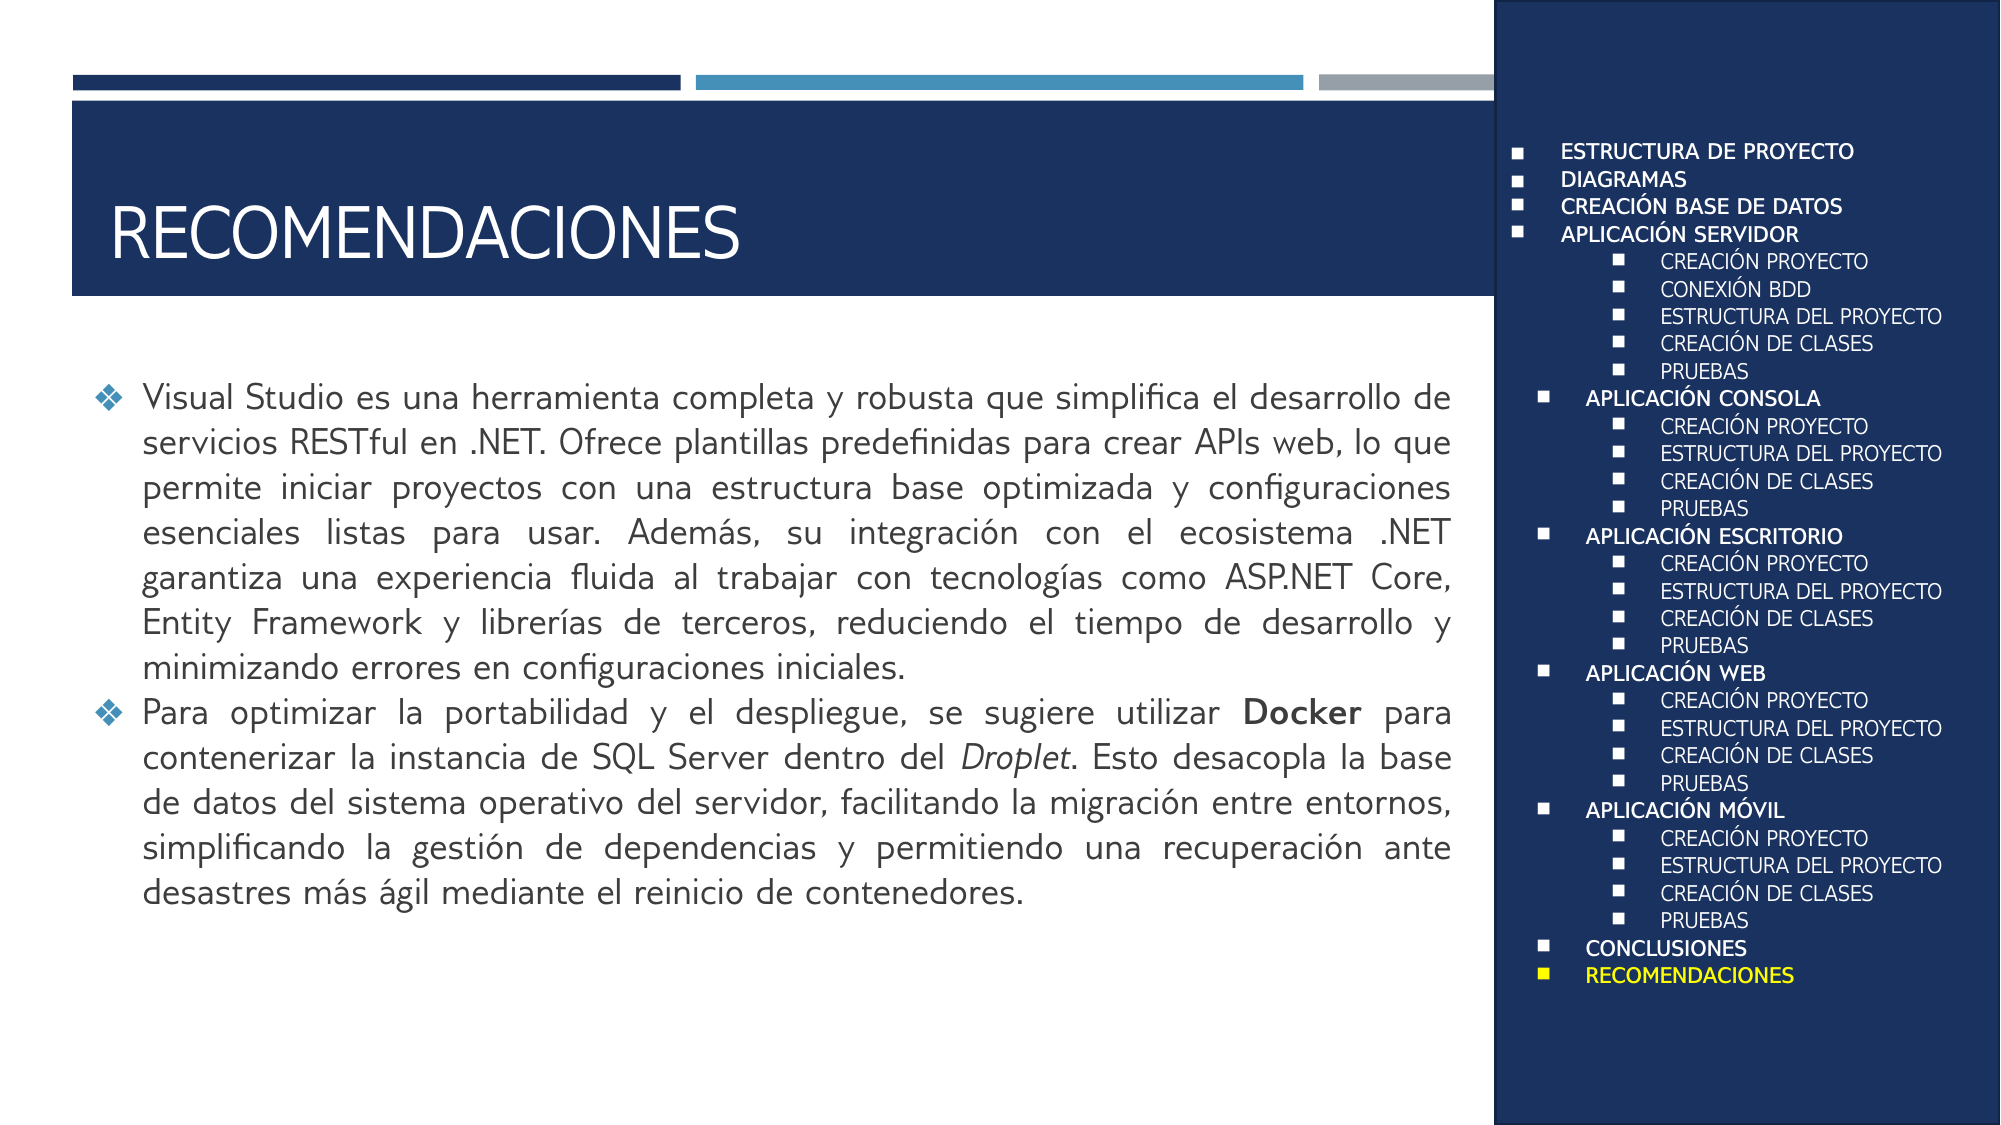

ESTRUCTURA DE PROYECTO
APLICACIÓN SERVIDOR
CREACIÓN DEL PROYECTO SERVIDOR
MODELO MVC
PRUEBA UNITARIAS
EJECUCIÓN DE LA APLICACIÓN
APLICACIÓN CLIENTE CONSOLA
CREACIÓN DEL CLIENTE
MODELO MVC
PRUEBAS UNITARIAS
EJECUCIÓN DE LA APLICACIÓN
APLICACIÓN CLIENTE ESCRITORIO
CREACIÓN DEL CLIENTE
MODELO MVC
PRUEBAS UNITARIAS
EJECUCIÓN DE LA APLICACIÓN
APLICACIÓN CLIENTE MÓVIL
CREACIÓN DEL CLIENTE
MODELO MVC
PRUEBAS UNITARIAS
EJECUCIÓN DE LA APLICACIÓN
APLICACIÓN CLIENTE WEB
CREACIÓN DEL CLIENTE
MODELO MVC
PRUEBAS UNITARIAS
EJECUCIÓN DE LA APLICACIÓN
CONCLUSIONES
RECOMENDACIONES
ESTRUCTURA DE PROYECTO
DIAGRAMAS
CREACIÓN BASE DE DATOS
APLICACIÓN SERVIDOR BANQUITO
CREACIÓN PROYECTO
CONEXIÓN BDD
ESTRUCTURA DEL PROYECTO
CREACIÓN DE CLASES
PRUEBAS
APLICACIÓN SERVIDOR COMERCIALIZADORA
CREACIÓN PROYECTO
CONEXIÓN BDD
ESTRUCTURA DEL PROYECTO
CREACIÓN DE CLASES
PRUEBAS
APLICACIÓN CONSOLA
CREACIÓN PROYECTO
ESTRUCTURA DEL PROYECTO
CREACIÓN DE CLASES
PRUEBAS
APLICACIÓN ESCRITORIO
CREACIÓN PROYECTO
ESTRUCTURA DEL PROYECTO
CREACIÓN DE CLASES
PRUEBAS
APLICACIÓN WEB
CREACIÓN PROYECTO
ESTRUCTURA DEL PROYECTO
CREACIÓN DE CLASES
PRUEBAS
APLICACIÓN MÓVIL
CREACIÓN PROYECTO
ESTRUCTURA DEL PROYECTO
CREACIÓN DE CLASES
PRUEBAS
CONCLUSIONES
RECOMENDACIONES
ESTRUCTURA DE PROYECTO
APLICACIÓN SERVIDOR
CREACIÓN DEL PROYECTO SERVIDOR
MODELO MVC
PRUEBA UNITARIAS
EJECUCIÓN DE LA APLICACIÓN
APLICACIÓN CLIENTE CONSOLA
CREACIÓN DEL CLIENTE
MODELO MVC
PRUEBAS UNITARIAS
EJECUCIÓN DE LA APLICACIÓN
APLICACIÓN CLIENTE ESCRITORIO
CREACIÓN DEL CLIENTE
MODELO MVC
PRUEBAS UNITARIAS
EJECUCIÓN DE LA APLICACIÓN
APLICACIÓN CLIENTE MÓVIL
CREACIÓN DEL CLIENTE
MODELO MVC
PRUEBAS UNITARIAS
EJECUCIÓN DE LA APLICACIÓN
APLICACIÓN CLIENTE WEB
CREACIÓN DEL CLIENTE
MODELO MVC
PRUEBAS UNITARIAS
EJECUCIÓN DE LA APLICACIÓN
CONCLUSIONES
RECOMENDACIONES
ESTRUCTURA DE PROYECTO
APLICACIÓN SERVIDOR
CREACIÓN DEL PROYECTO SERVIDOR
MODELO MVC
PRUEBA UNITARIAS
EJECUCIÓN DE LA APLICACIÓN
APLICACIÓN CLIENTE CONSOLA
CREACIÓN DEL CLIENTE
MODELO MVC
PRUEBAS UNITARIAS
EJECUCIÓN DE LA APLICACIÓN
APLICACIÓN CLIENTE ESCRITORIO
CREACIÓN DEL CLIENTE
MODELO MVC
PRUEBAS UNITARIAS
EJECUCIÓN DE LA APLICACIÓN
APLICACIÓN CLIENTE MÓVIL
CREACIÓN DEL CLIENTE
MODELO MVC
PRUEBAS UNITARIAS
EJECUCIÓN DE LA APLICACIÓN
APLICACIÓN CLIENTE WEB
CREACIÓN DEL CLIENTE
MODELO MVC
PRUEBAS UNITARIAS
EJECUCIÓN DE LA APLICACIÓN
CONCLUSIONES
RECOMENDACIONES
ESTRUCTURA DE PROYECTO
DIAGRAMAS
CREACIÓN BASE DE DATOS
APLICACIÓN SERVIDOR
CREACIÓN PROYECTO
CONEXIÓN BDD
ESTRUCTURA DEL PROYECTO
CREACIÓN DE CLASES
PRUEBAS
APLICACIÓN CONSOLA
CREACIÓN PROYECTO
ESTRUCTURA DEL PROYECTO
CREACIÓN DE CLASES
PRUEBAS
APLICACIÓN ESCRITORIO
CREACIÓN PROYECTO
ESTRUCTURA DEL PROYECTO
CREACIÓN DE CLASES
PRUEBAS
APLICACIÓN WEB
CREACIÓN PROYECTO
ESTRUCTURA DEL PROYECTO
CREACIÓN DE CLASES
PRUEBAS
APLICACIÓN MÓVIL
CREACIÓN PROYECTO
ESTRUCTURA DEL PROYECTO
CREACIÓN DE CLASES
PRUEBAS
CONCLUSIONES
RECOMENDACIONES
# RECOMENDACIONES
Visual Studio es una herramienta completa y robusta que simplifica el desarrollo de servicios RESTful en .NET. Ofrece plantillas predefinidas para crear APIs web, lo que permite iniciar proyectos con una estructura base optimizada y configuraciones esenciales listas para usar. Además, su integración con el ecosistema .NET garantiza una experiencia fluida al trabajar con tecnologías como ASP.NET Core, Entity Framework y librerías de terceros, reduciendo el tiempo de desarrollo y minimizando errores en configuraciones iniciales.
Para optimizar la portabilidad y el despliegue, se sugiere utilizar Docker para contenerizar la instancia de SQL Server dentro del Droplet. Esto desacopla la base de datos del sistema operativo del servidor, facilitando la migración entre entornos, simplificando la gestión de dependencias y permitiendo una recuperación ante desastres más ágil mediante el reinicio de contenedores.

57